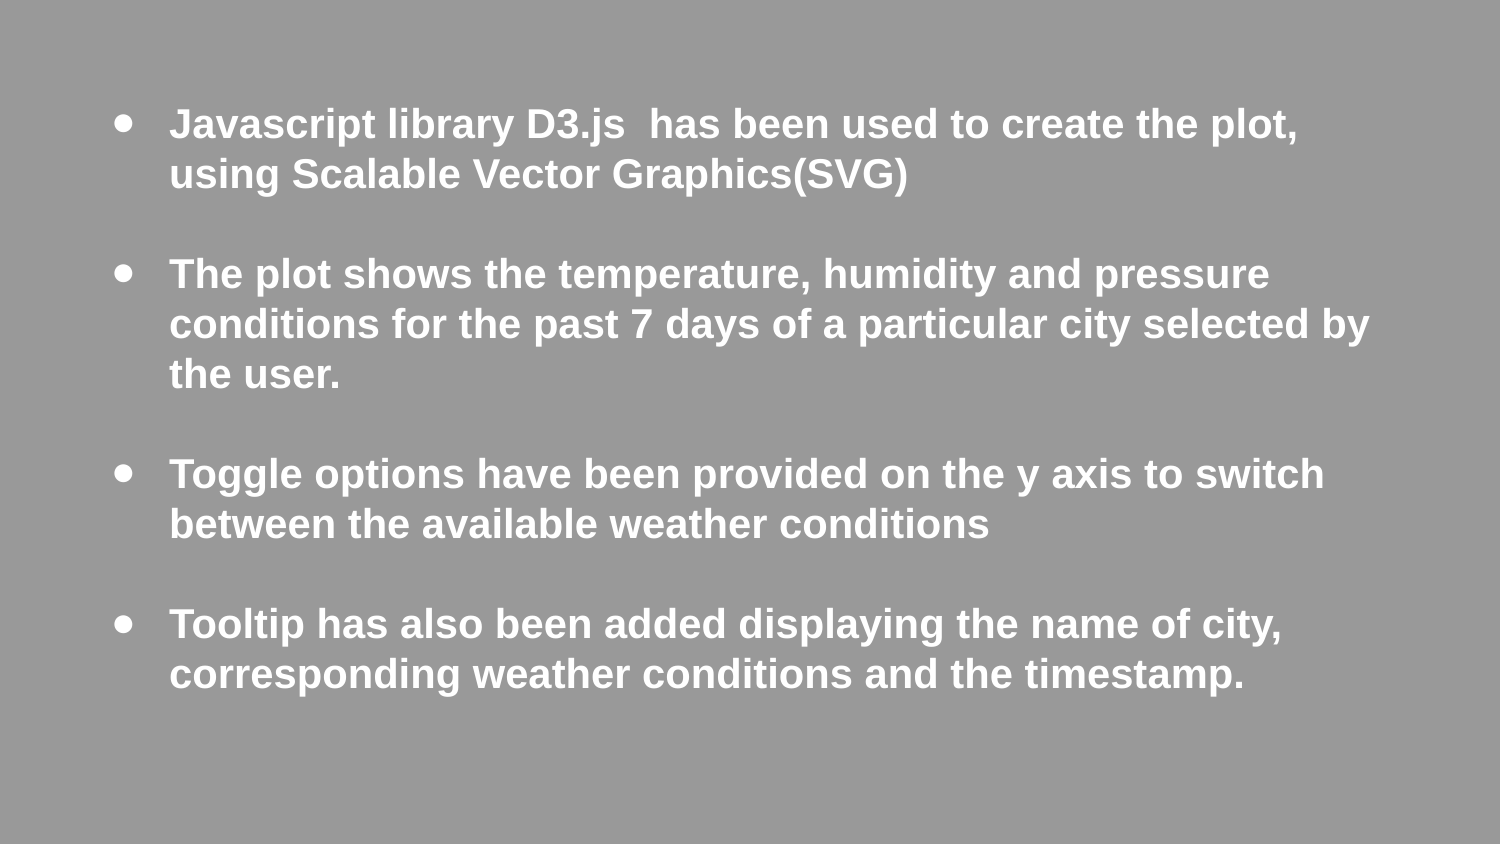

Javascript library D3.js  has been used to create the plot, using Scalable Vector Graphics(SVG)

The plot shows the temperature, humidity and pressure conditions for the past 7 days of a particular city selected by the user.

Toggle options have been provided on the y axis to switch between the available weather conditions

Tooltip has also been added displaying the name of city, corresponding weather conditions and the timestamp.